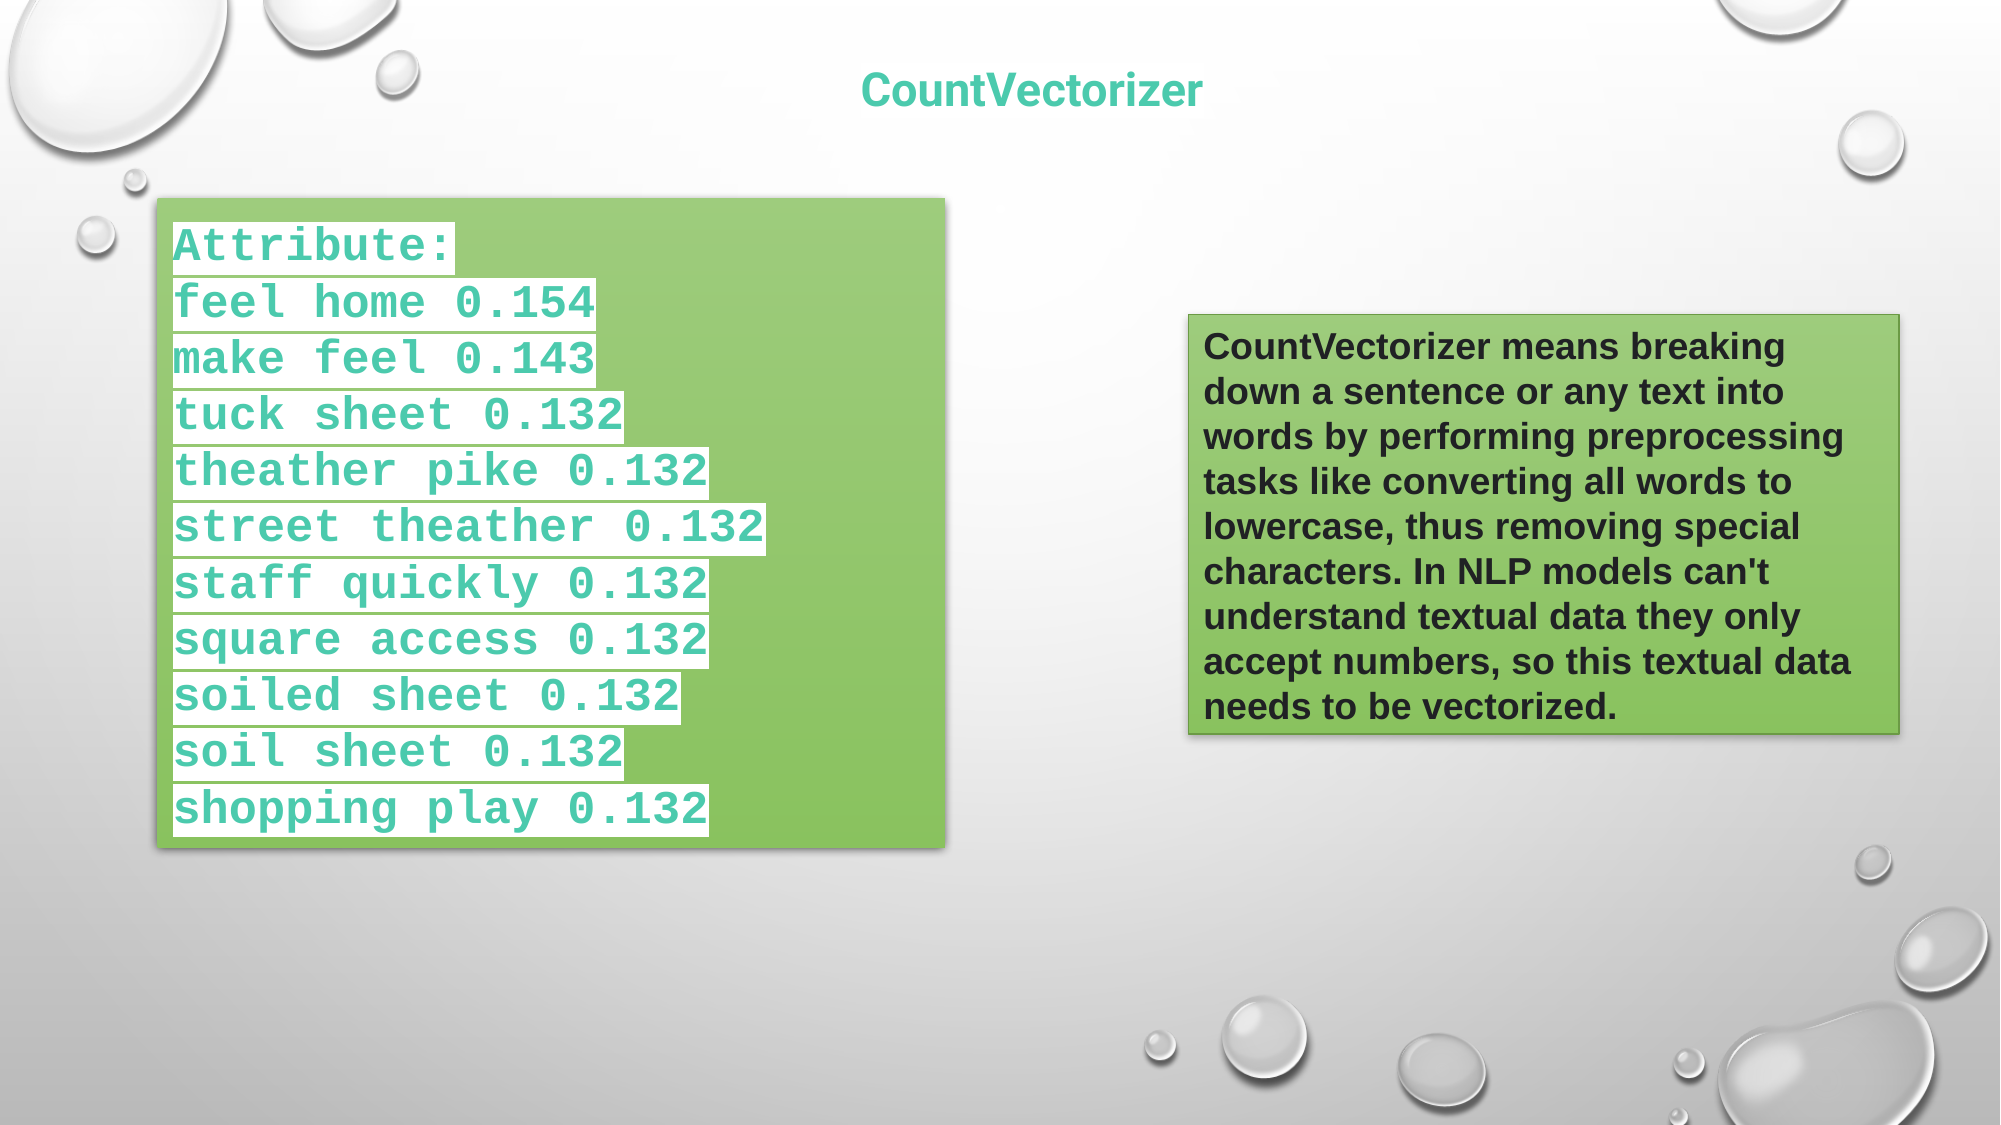

CountVectorizer

Attribute:
feel home 0.154
make feel 0.143
tuck sheet 0.132
theather pike 0.132
street theather 0.132
staff quickly 0.132
square access 0.132
soiled sheet 0.132
soil sheet 0.132
shopping play 0.132
CountVectorizer means breaking down a sentence or any text into words by performing preprocessing tasks like converting all words to lowercase, thus removing special characters. In NLP models can't understand textual data they only accept numbers, so this textual data needs to be vectorized.